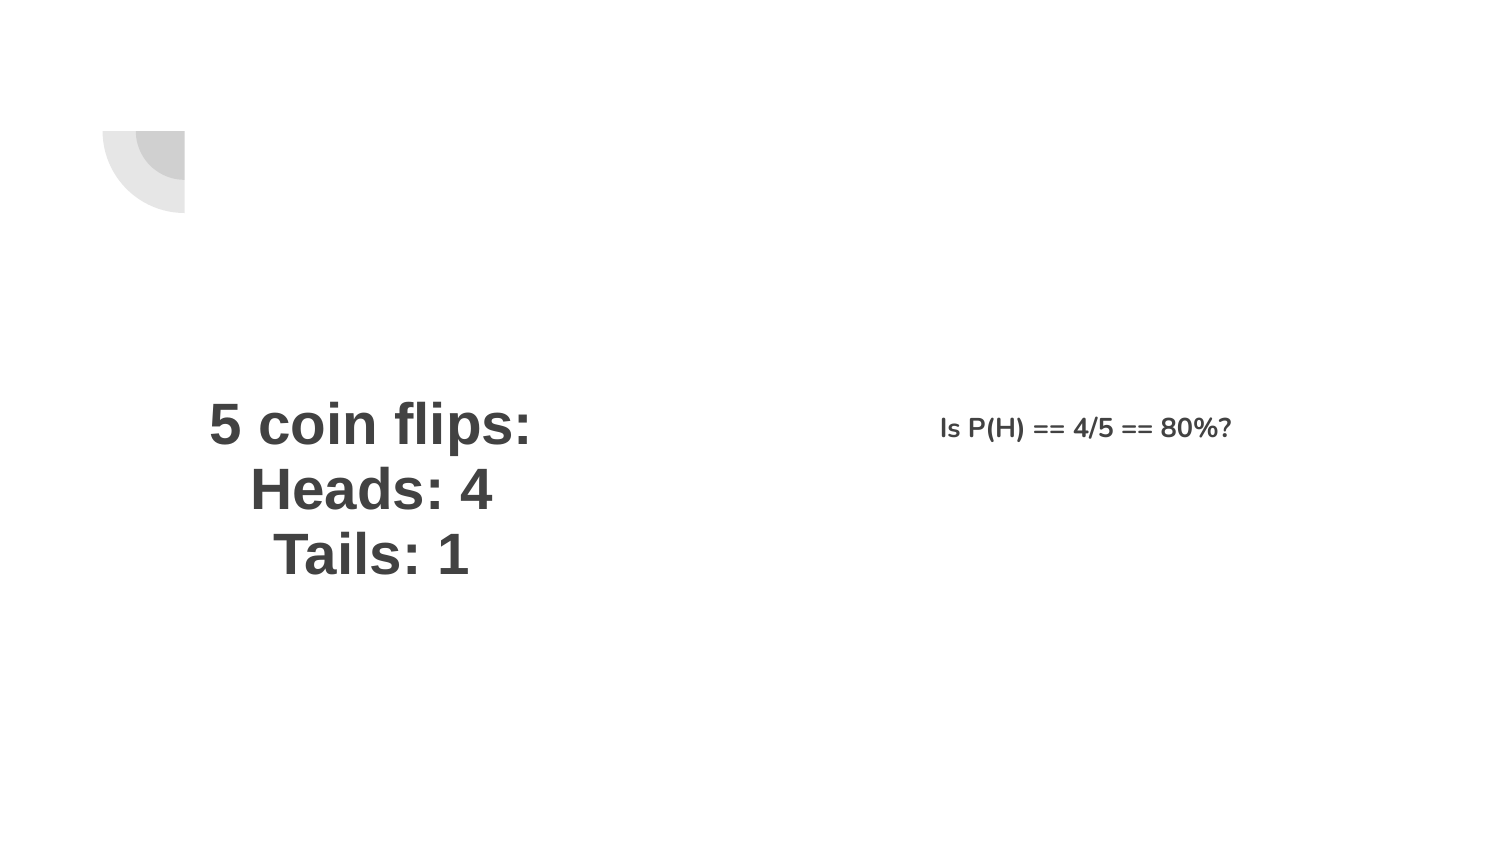

Is P(H) == 4/5 == 80%?
# 5 coin flips:
Heads: 4
Tails: 1